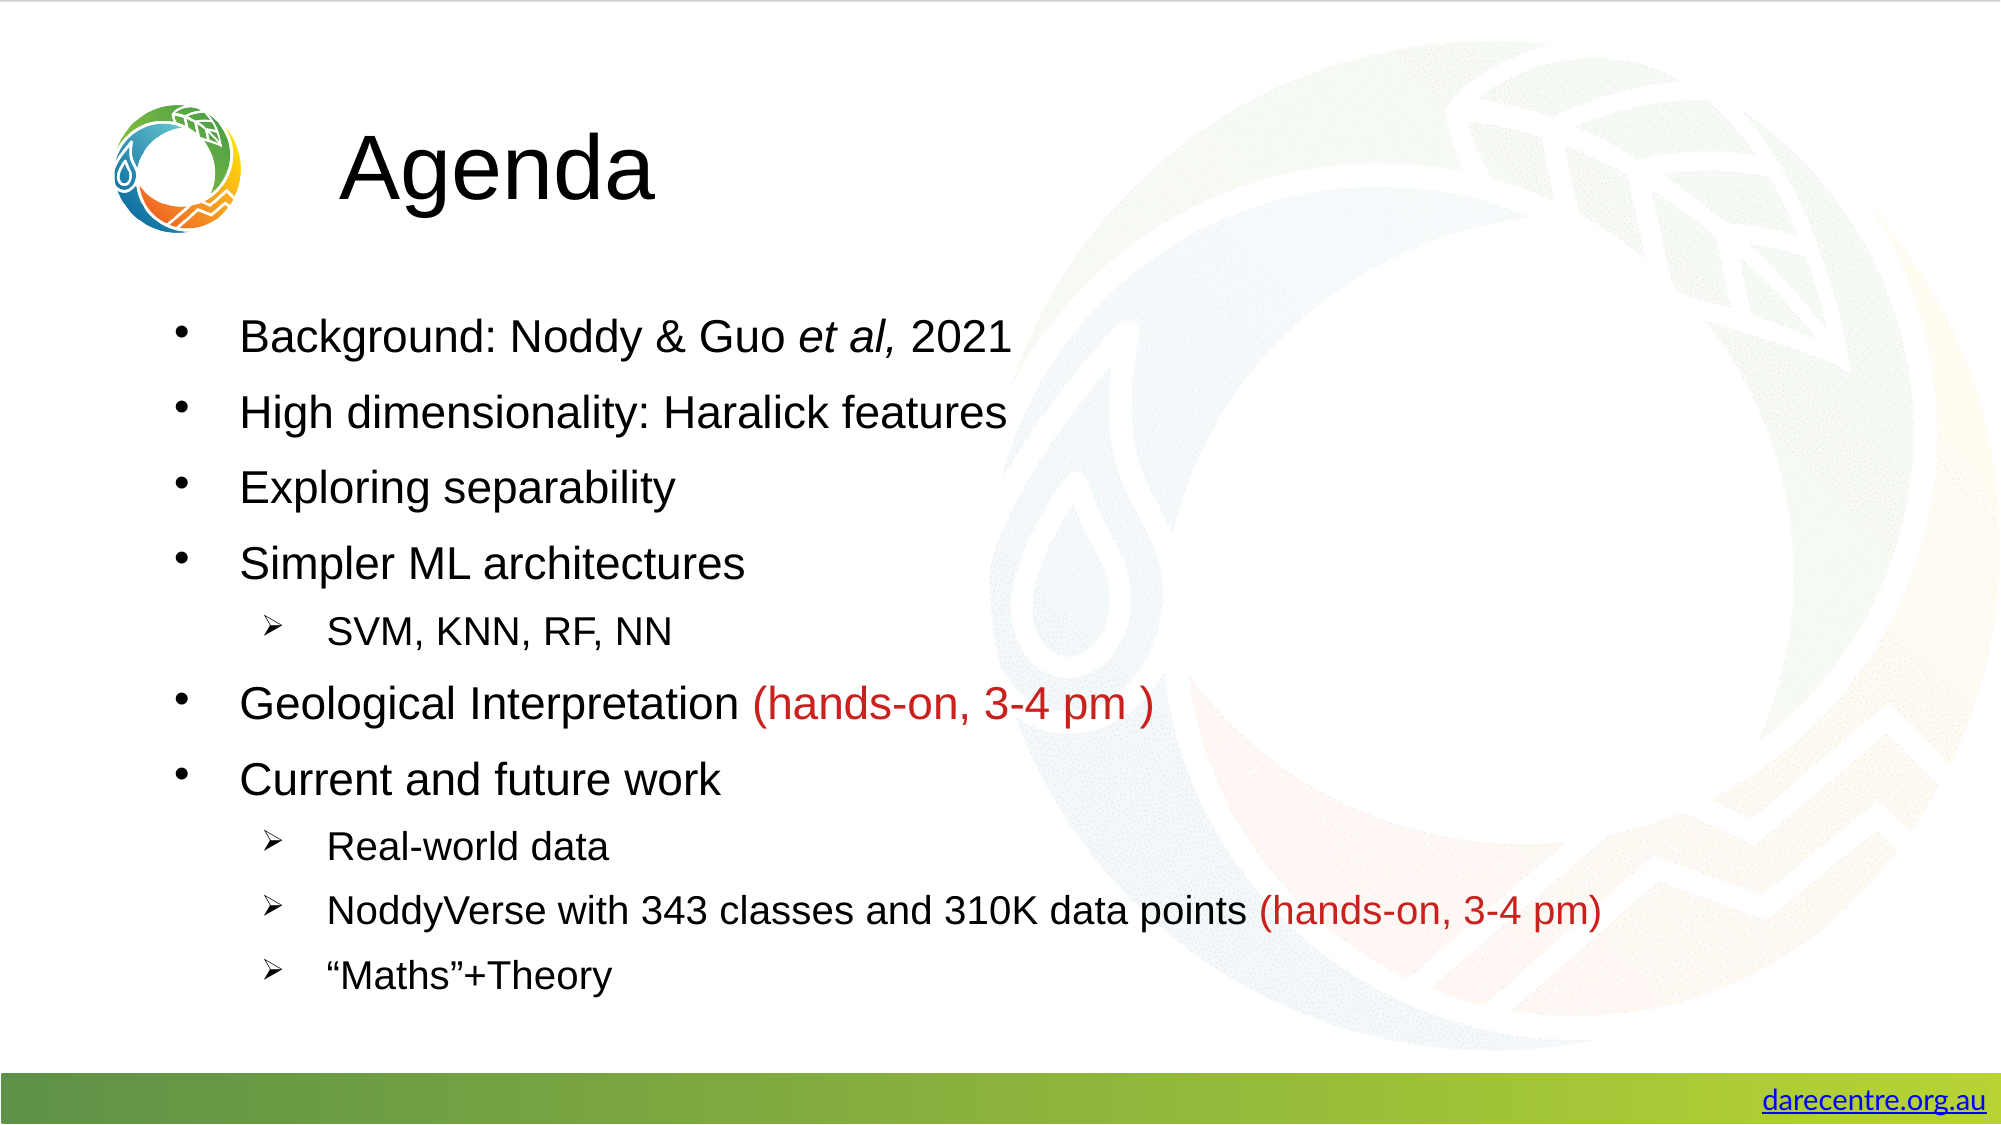

Agenda
Background: Noddy & Guo et al, 2021
High dimensionality: Haralick features
Exploring separability
Simpler ML architectures
SVM, KNN, RF, NN
Geological Interpretation (hands-on, 3-4 pm )
Current and future work
Real-world data
NoddyVerse with 343 classes and 310K data points (hands-on, 3-4 pm)
“Maths”+Theory